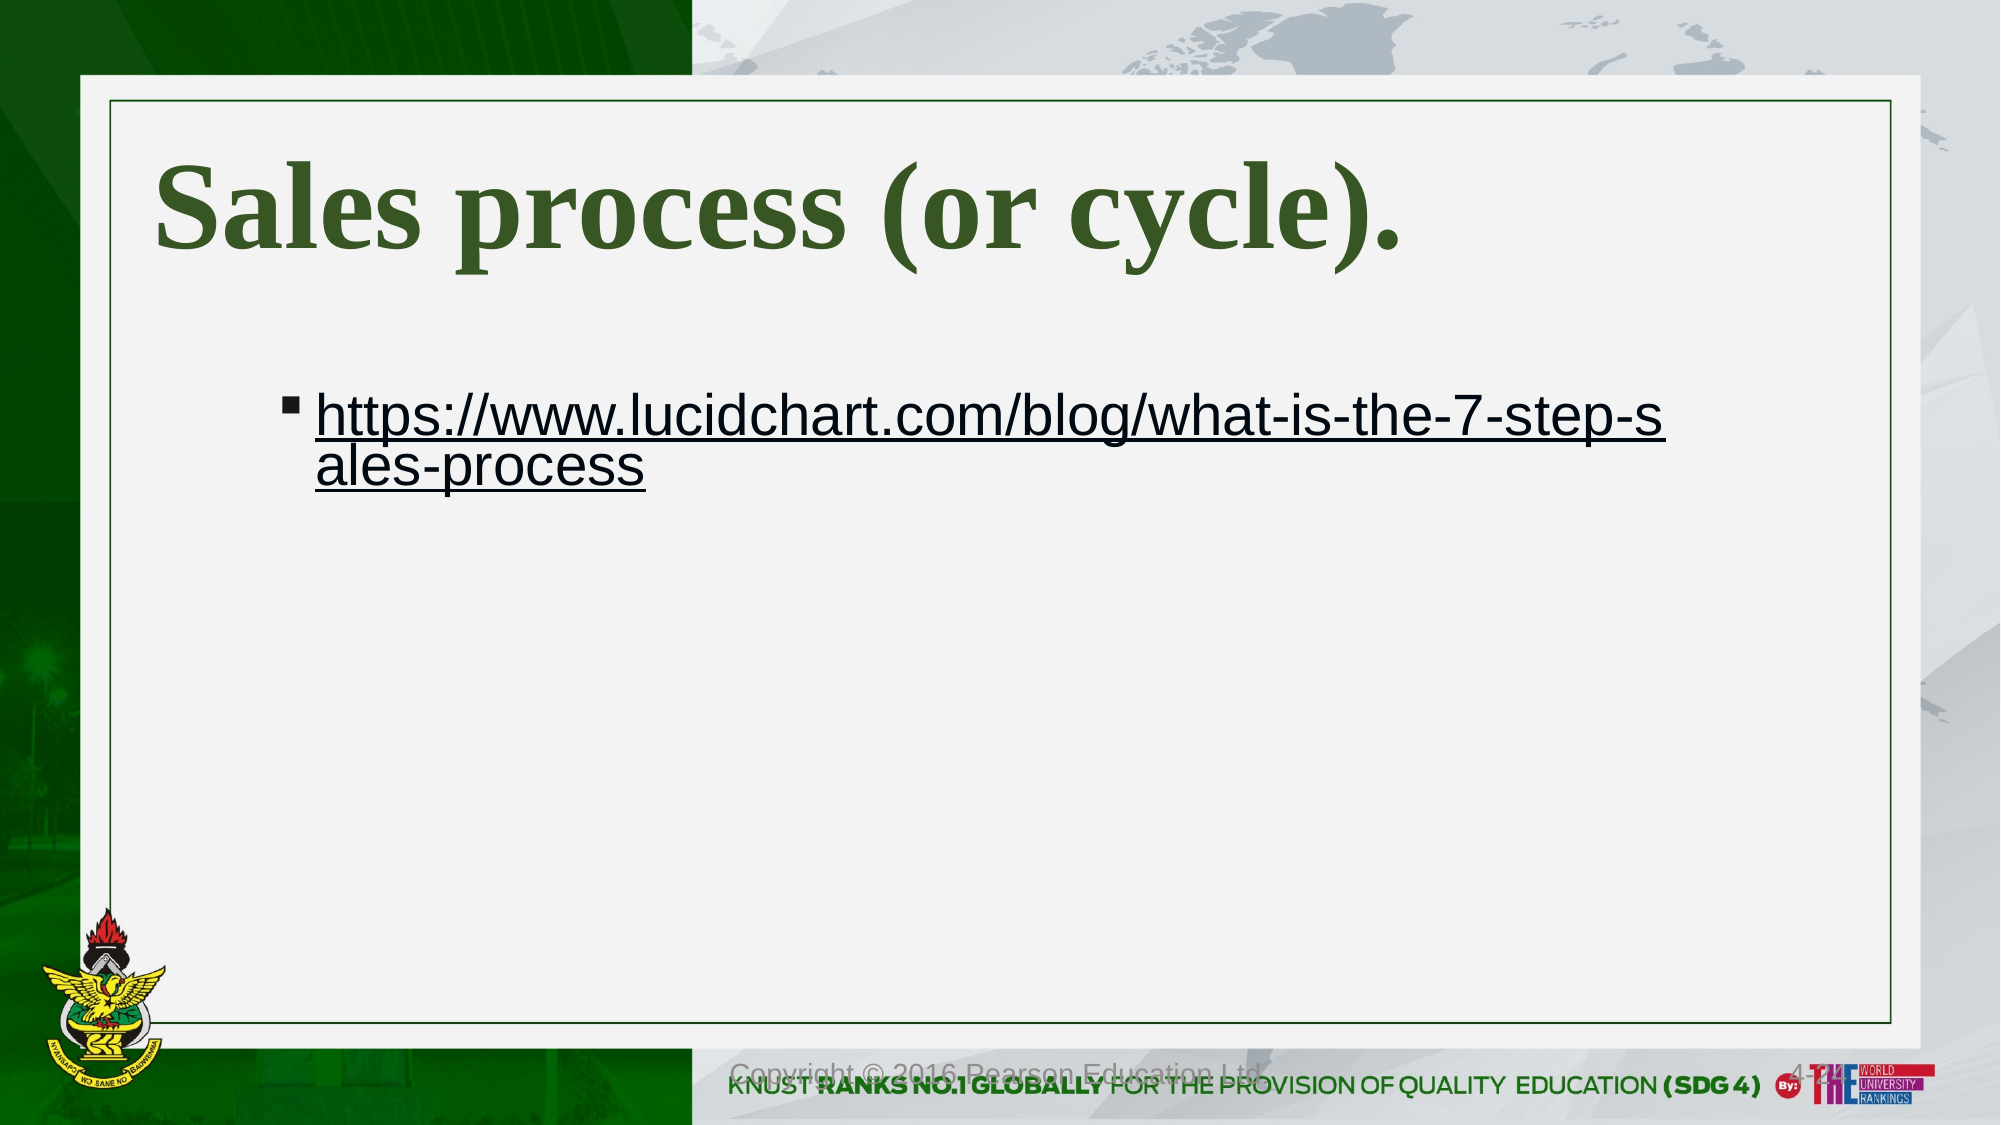

# Sales process (or cycle).
https://www.lucidchart.com/blog/what-is-the-7-step-sales-process

Copyright © 2016 Pearson Education Ltd.
4-24